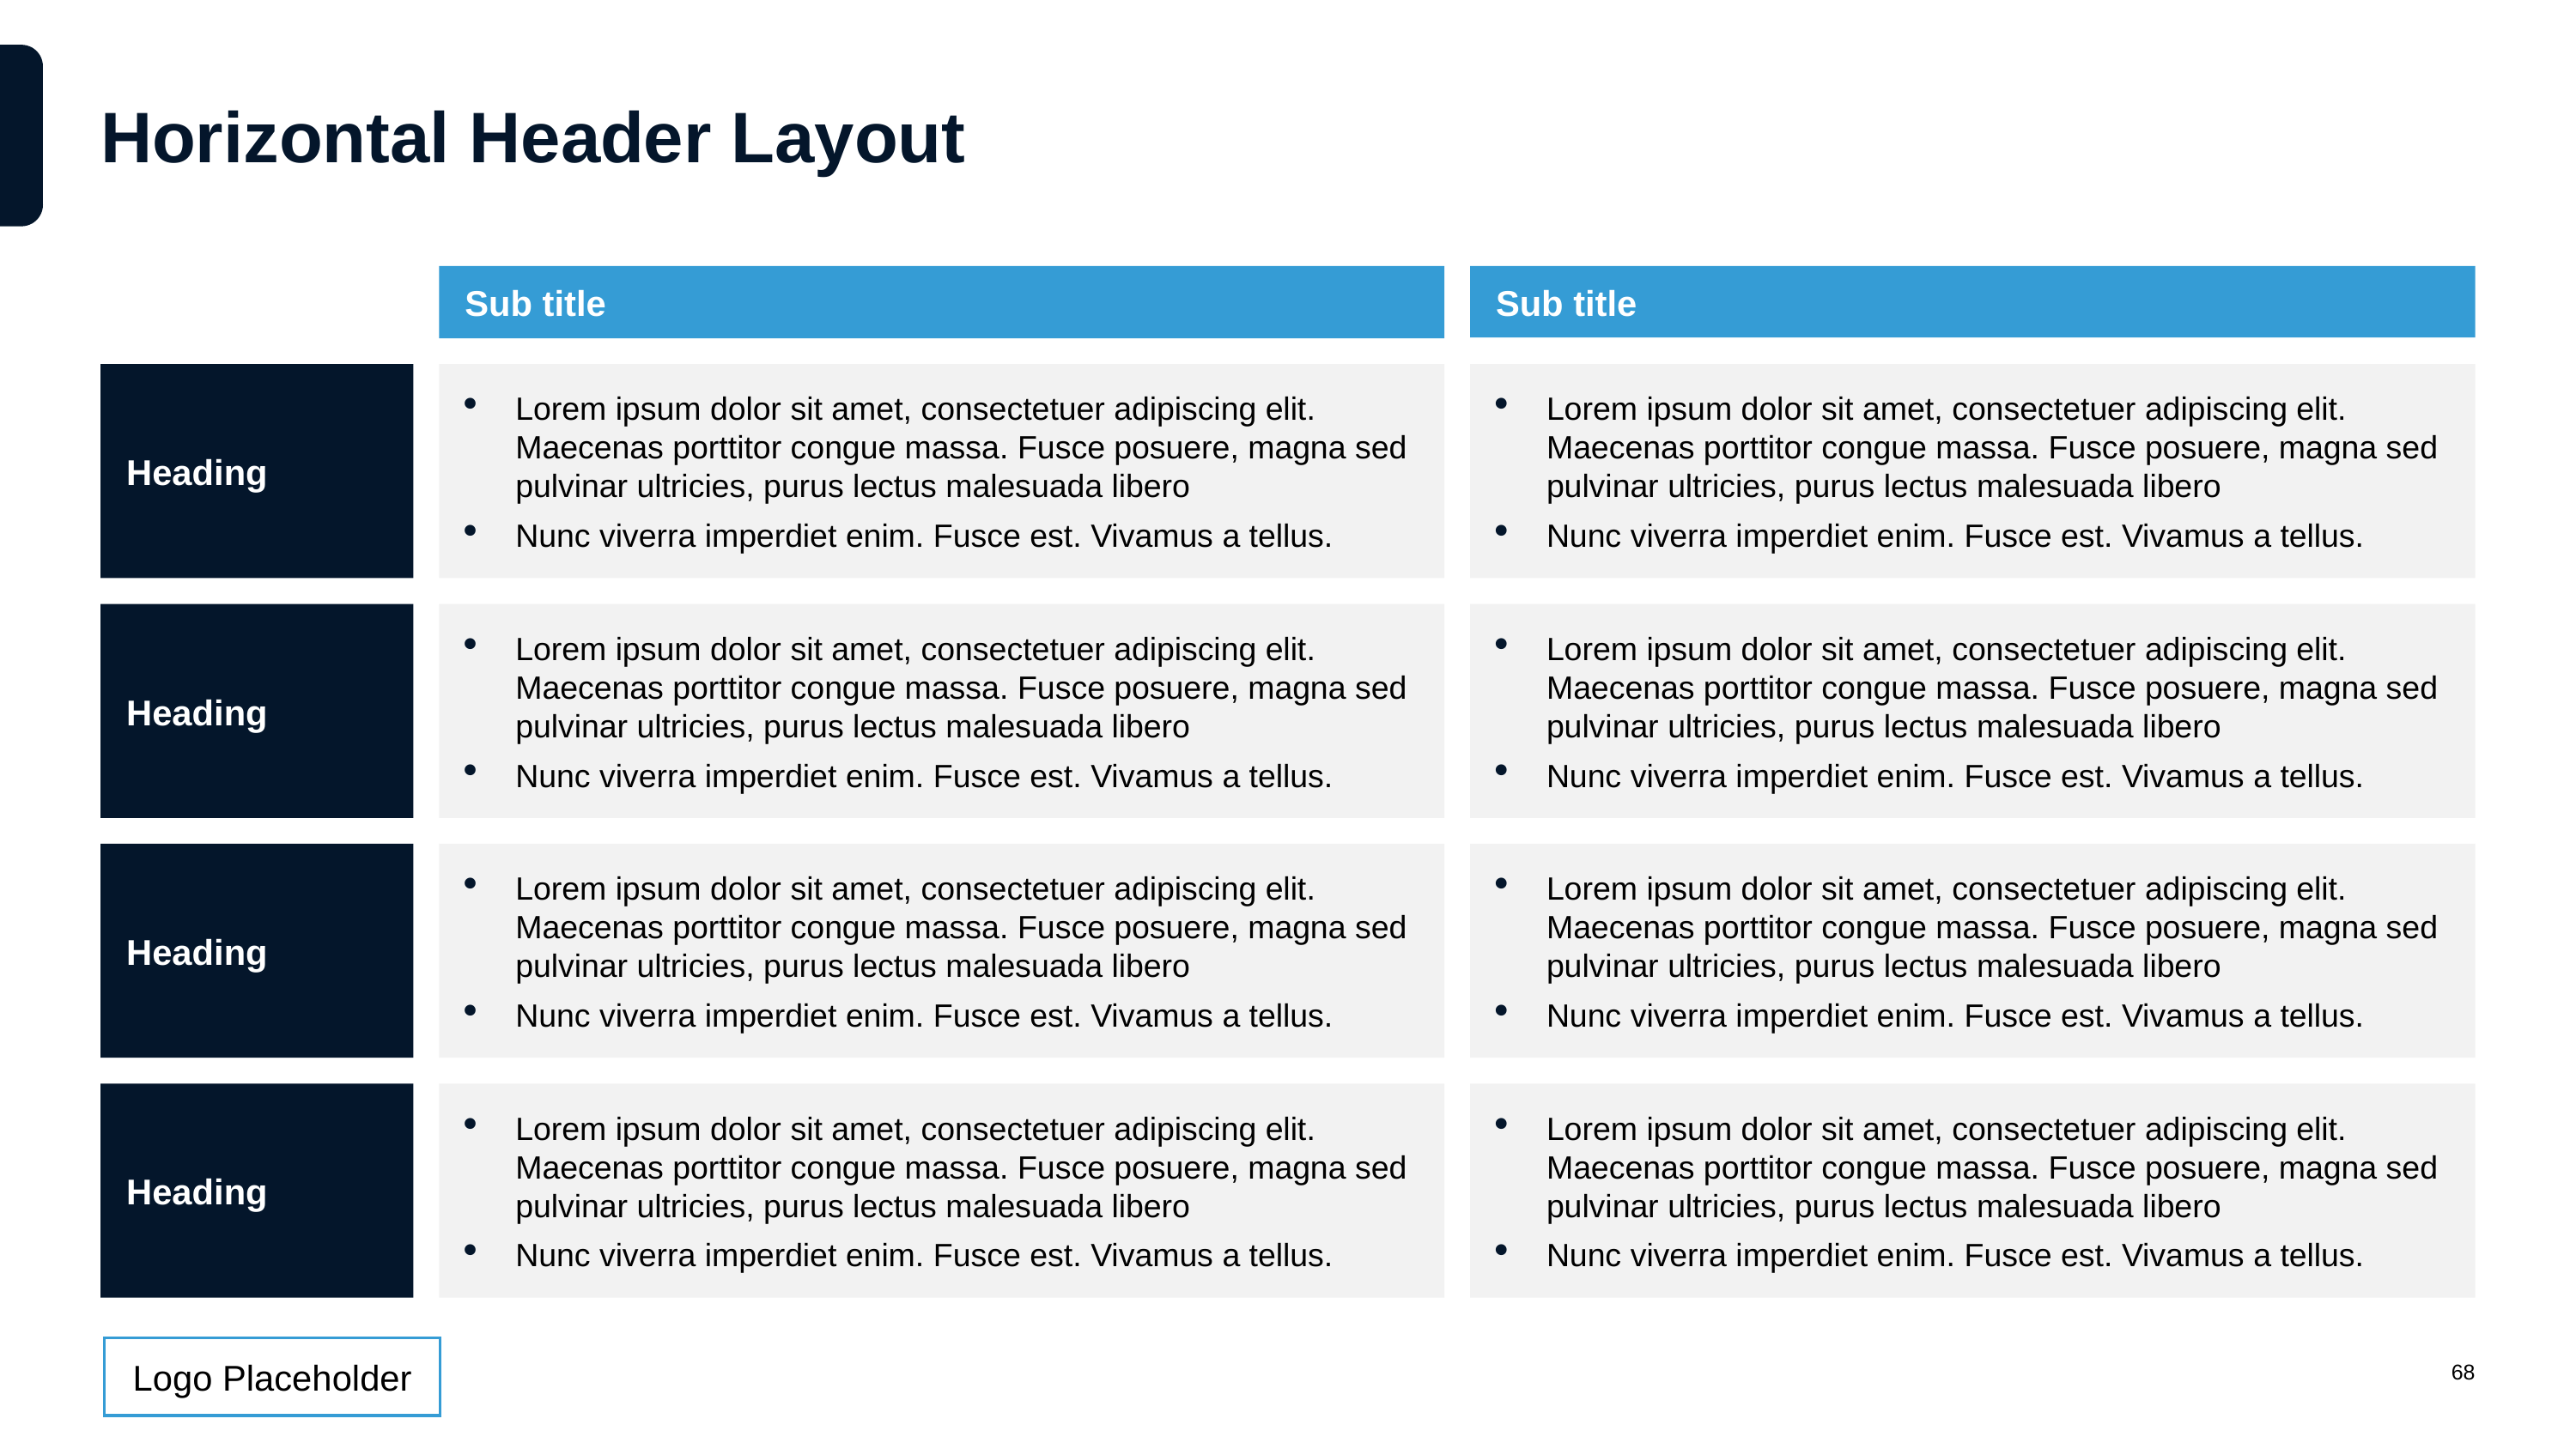

# Horizontal Header Layout
Sub title
Sub title
Heading
Lorem ipsum dolor sit amet, consectetuer adipiscing elit. Maecenas porttitor congue massa. Fusce posuere, magna sed pulvinar ultricies, purus lectus malesuada libero
Nunc viverra imperdiet enim. Fusce est. Vivamus a tellus.
Lorem ipsum dolor sit amet, consectetuer adipiscing elit. Maecenas porttitor congue massa. Fusce posuere, magna sed pulvinar ultricies, purus lectus malesuada libero
Nunc viverra imperdiet enim. Fusce est. Vivamus a tellus.
Heading
Lorem ipsum dolor sit amet, consectetuer adipiscing elit. Maecenas porttitor congue massa. Fusce posuere, magna sed pulvinar ultricies, purus lectus malesuada libero
Nunc viverra imperdiet enim. Fusce est. Vivamus a tellus.
Lorem ipsum dolor sit amet, consectetuer adipiscing elit. Maecenas porttitor congue massa. Fusce posuere, magna sed pulvinar ultricies, purus lectus malesuada libero
Nunc viverra imperdiet enim. Fusce est. Vivamus a tellus.
Heading
Lorem ipsum dolor sit amet, consectetuer adipiscing elit. Maecenas porttitor congue massa. Fusce posuere, magna sed pulvinar ultricies, purus lectus malesuada libero
Nunc viverra imperdiet enim. Fusce est. Vivamus a tellus.
Lorem ipsum dolor sit amet, consectetuer adipiscing elit. Maecenas porttitor congue massa. Fusce posuere, magna sed pulvinar ultricies, purus lectus malesuada libero
Nunc viverra imperdiet enim. Fusce est. Vivamus a tellus.
Heading
Lorem ipsum dolor sit amet, consectetuer adipiscing elit. Maecenas porttitor congue massa. Fusce posuere, magna sed pulvinar ultricies, purus lectus malesuada libero
Nunc viverra imperdiet enim. Fusce est. Vivamus a tellus.
Lorem ipsum dolor sit amet, consectetuer adipiscing elit. Maecenas porttitor congue massa. Fusce posuere, magna sed pulvinar ultricies, purus lectus malesuada libero
Nunc viverra imperdiet enim. Fusce est. Vivamus a tellus.
68